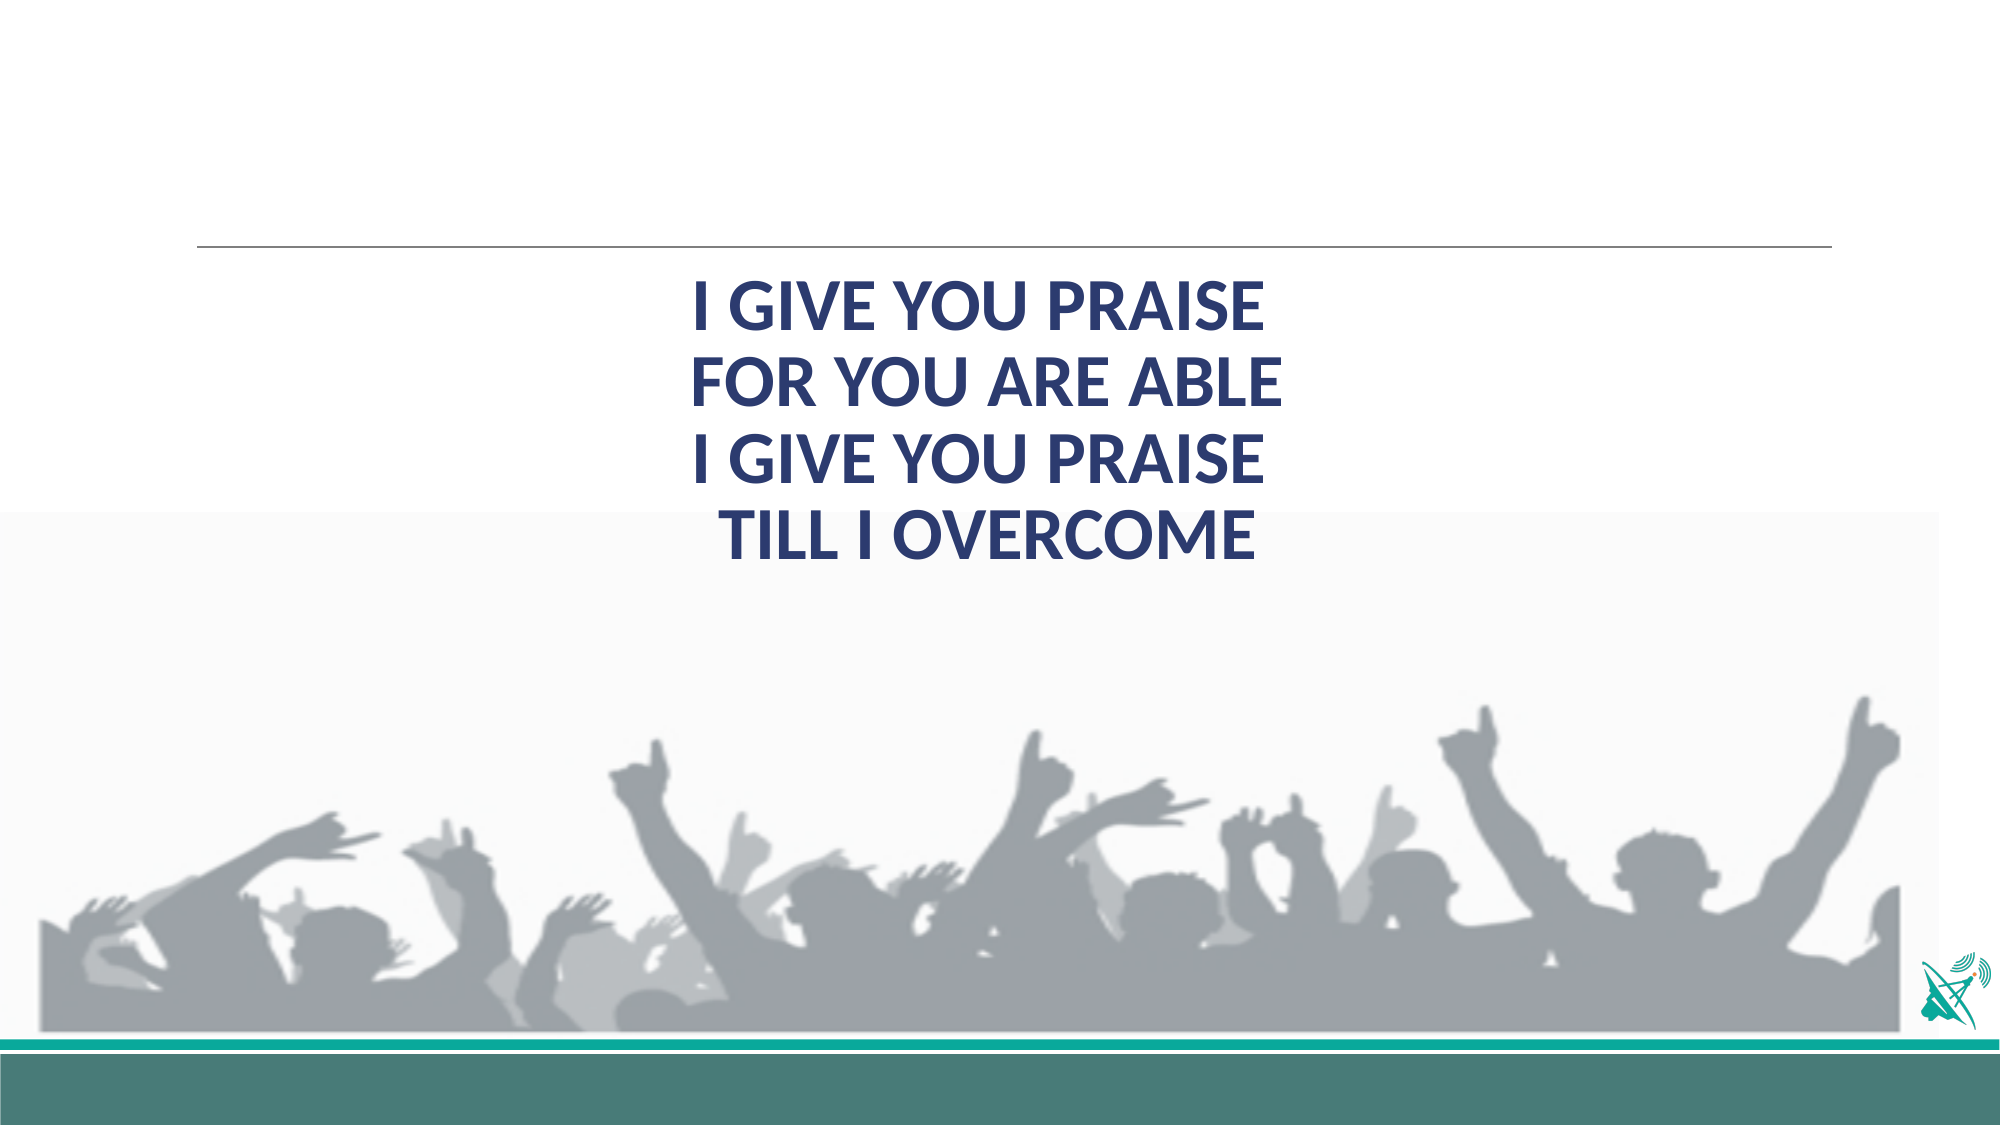

# I GIVE YOU PRAISE FOR YOU ARE ABLE I GIVE YOU PRAISE TILL I OVERCOME